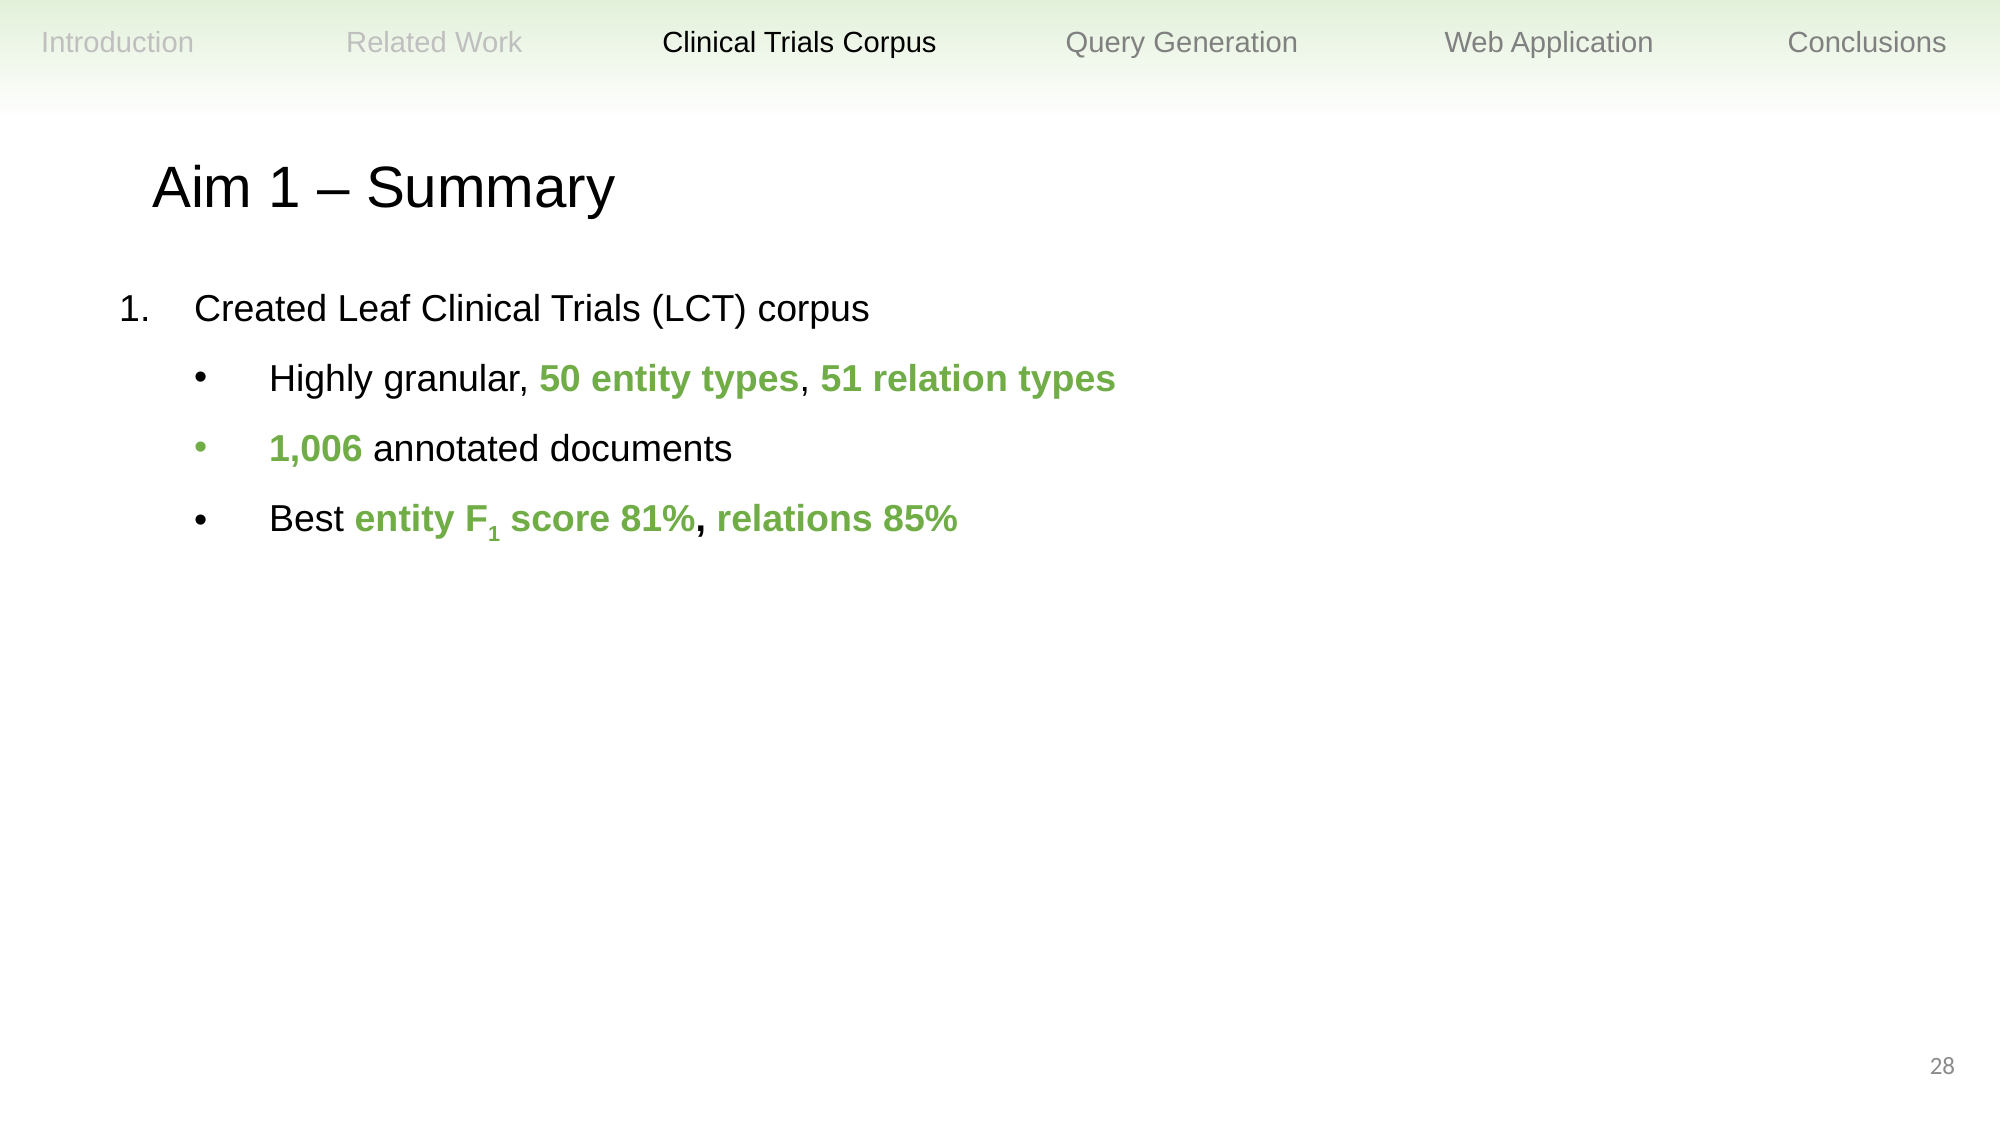

Related Work
Clinical Trials Corpus
Query Generation
Web Application
Conclusions
Introduction
Aim 1 – Summary
Created Leaf Clinical Trials (LCT) corpus
Highly granular, 50 entity types, 51 relation types
1,006 annotated documents
Best entity F1 score 81%, relations 85%
28